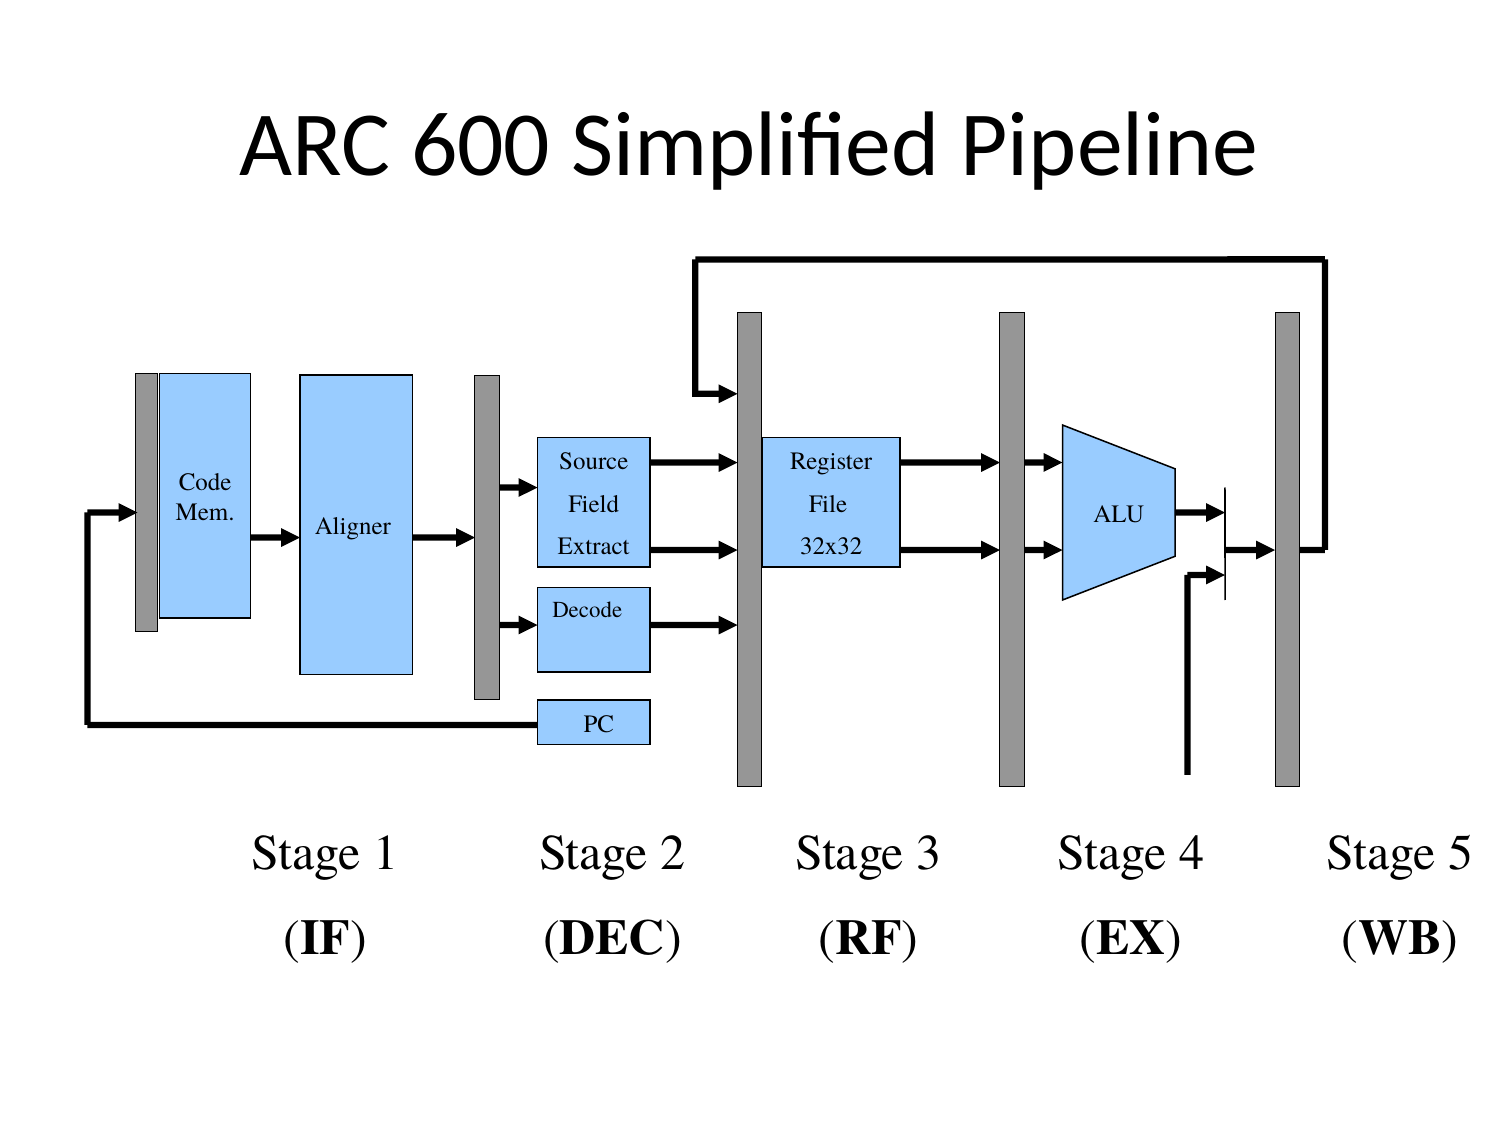

ARC 600 Simplified Pipeline

Code Mem.

Aligner

Source
Field
Extract
Register
File
32x32
ALU

Decode

     PC

Stage 1
(IF)
Stage 2
(DEC)
Stage 3
(RF)
 Stage 4
 (EX)
Stage 5
(WB)